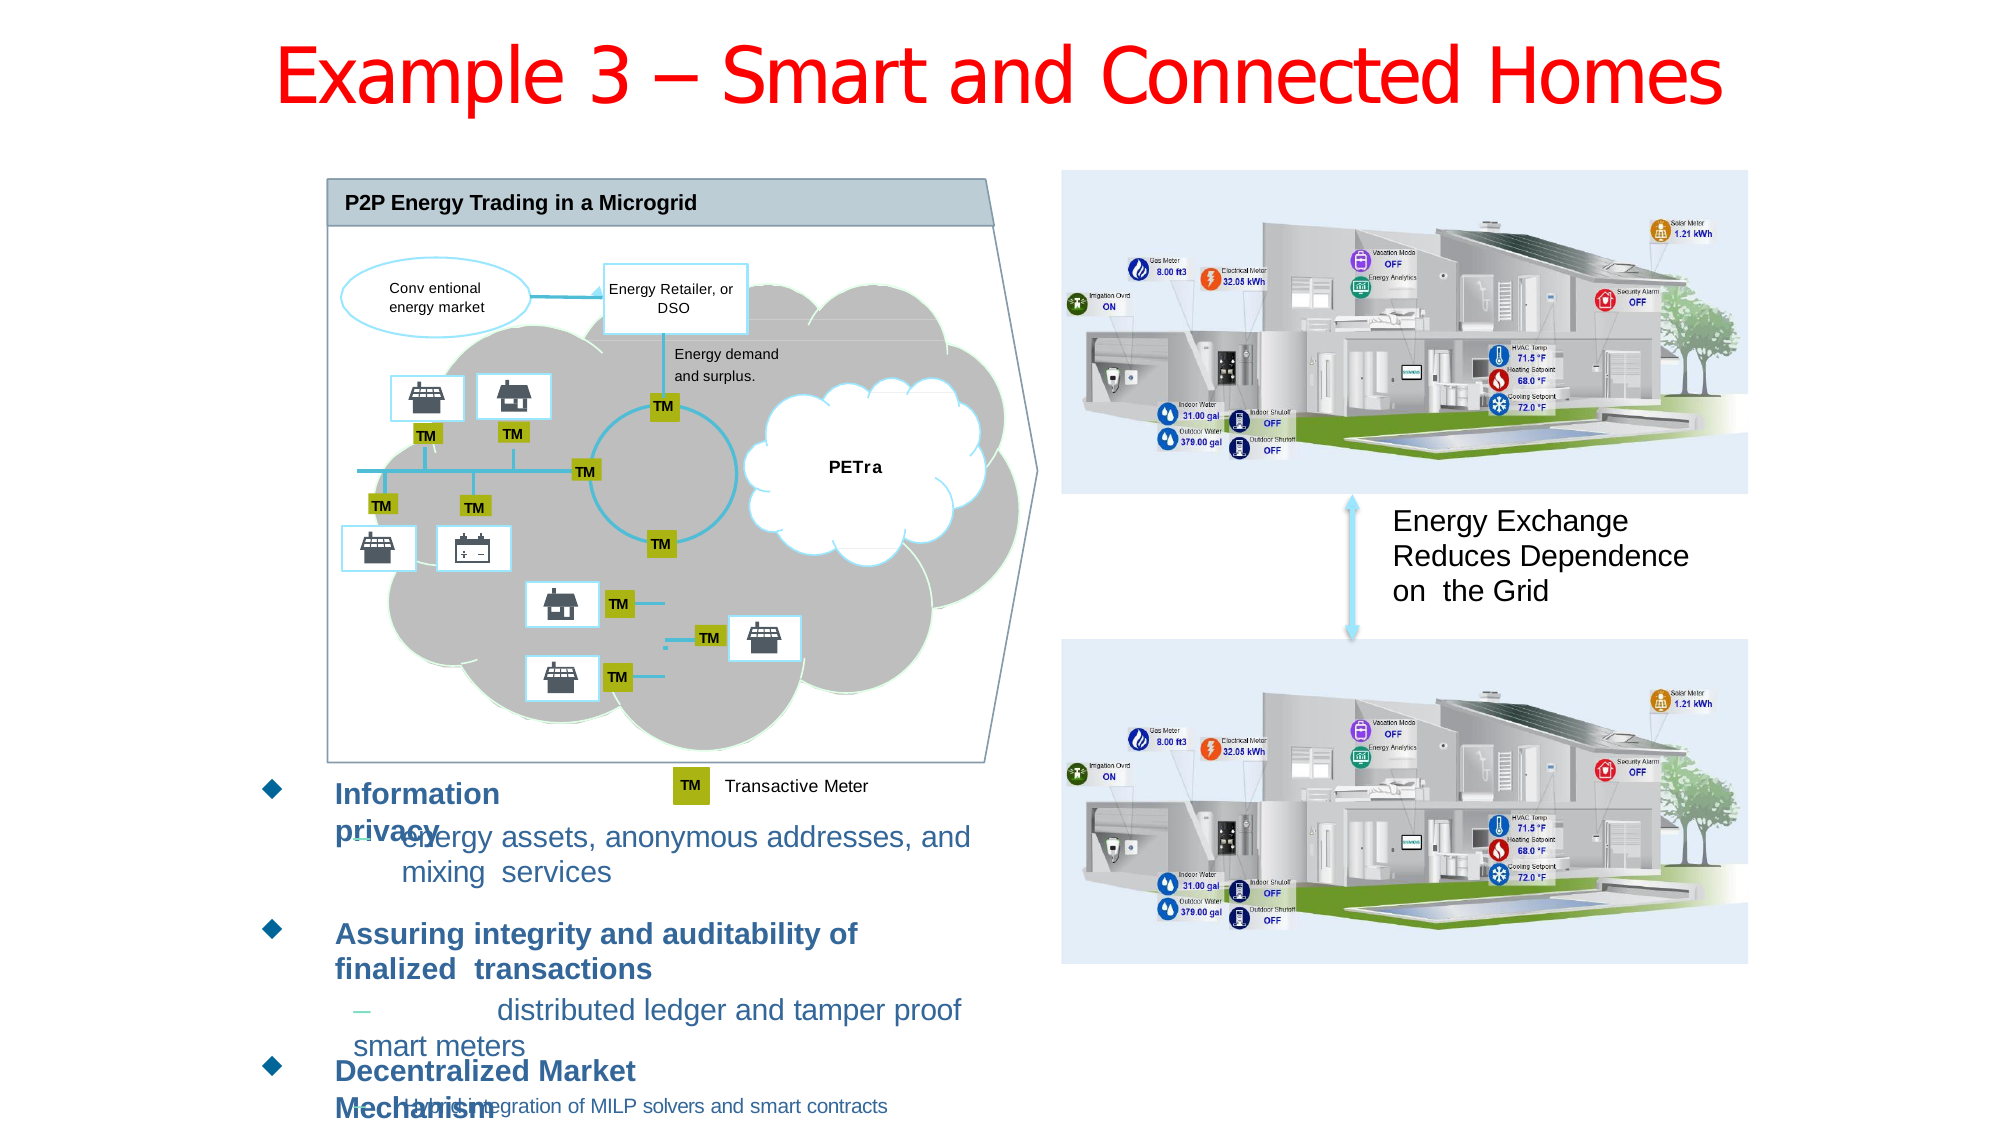

Example 3 – Smart and Connected Homes

P2P Energy Trading in a Microgrid

Conv entional
energy market
Energy Retailer, or  DSO

Energy demand  and surplus.
TM

TM
P
TM
P

PETra
TM

TM
P

TM
P
Energy Exchange  Reduces Dependence on  the Grid

P

TM

P

TM

TM
P

P

TM

Information privacy
Transactive Meter
TM
–	energy assets, anonymous addresses, and mixing  services
Assuring integrity and auditability of finalized  transactions
–	distributed ledger and tamper proof smart meters
Decentralized Market Mechanism
–	Hybrid integration of MILP solvers and smart contracts